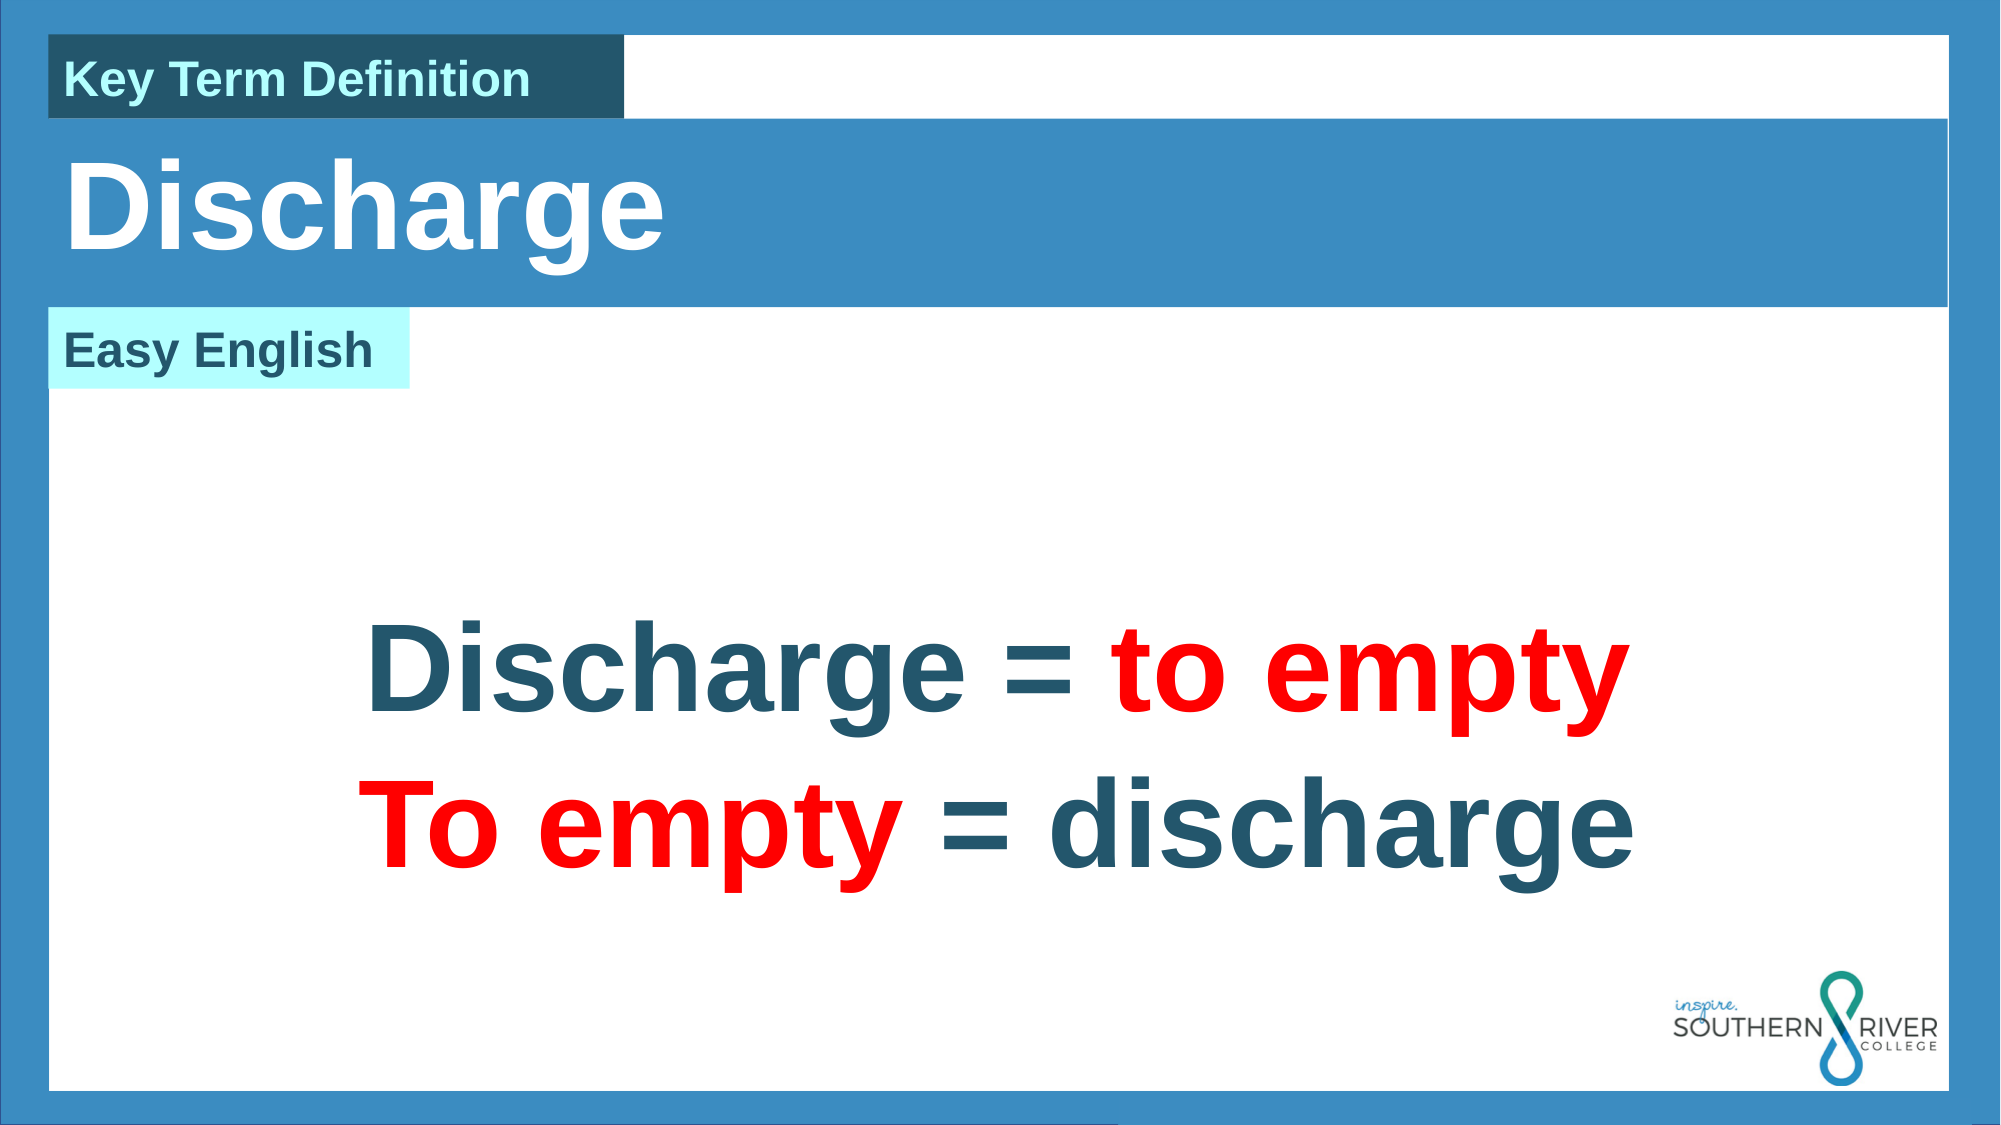

Discharge
Discharge = to empty
To empty = discharge